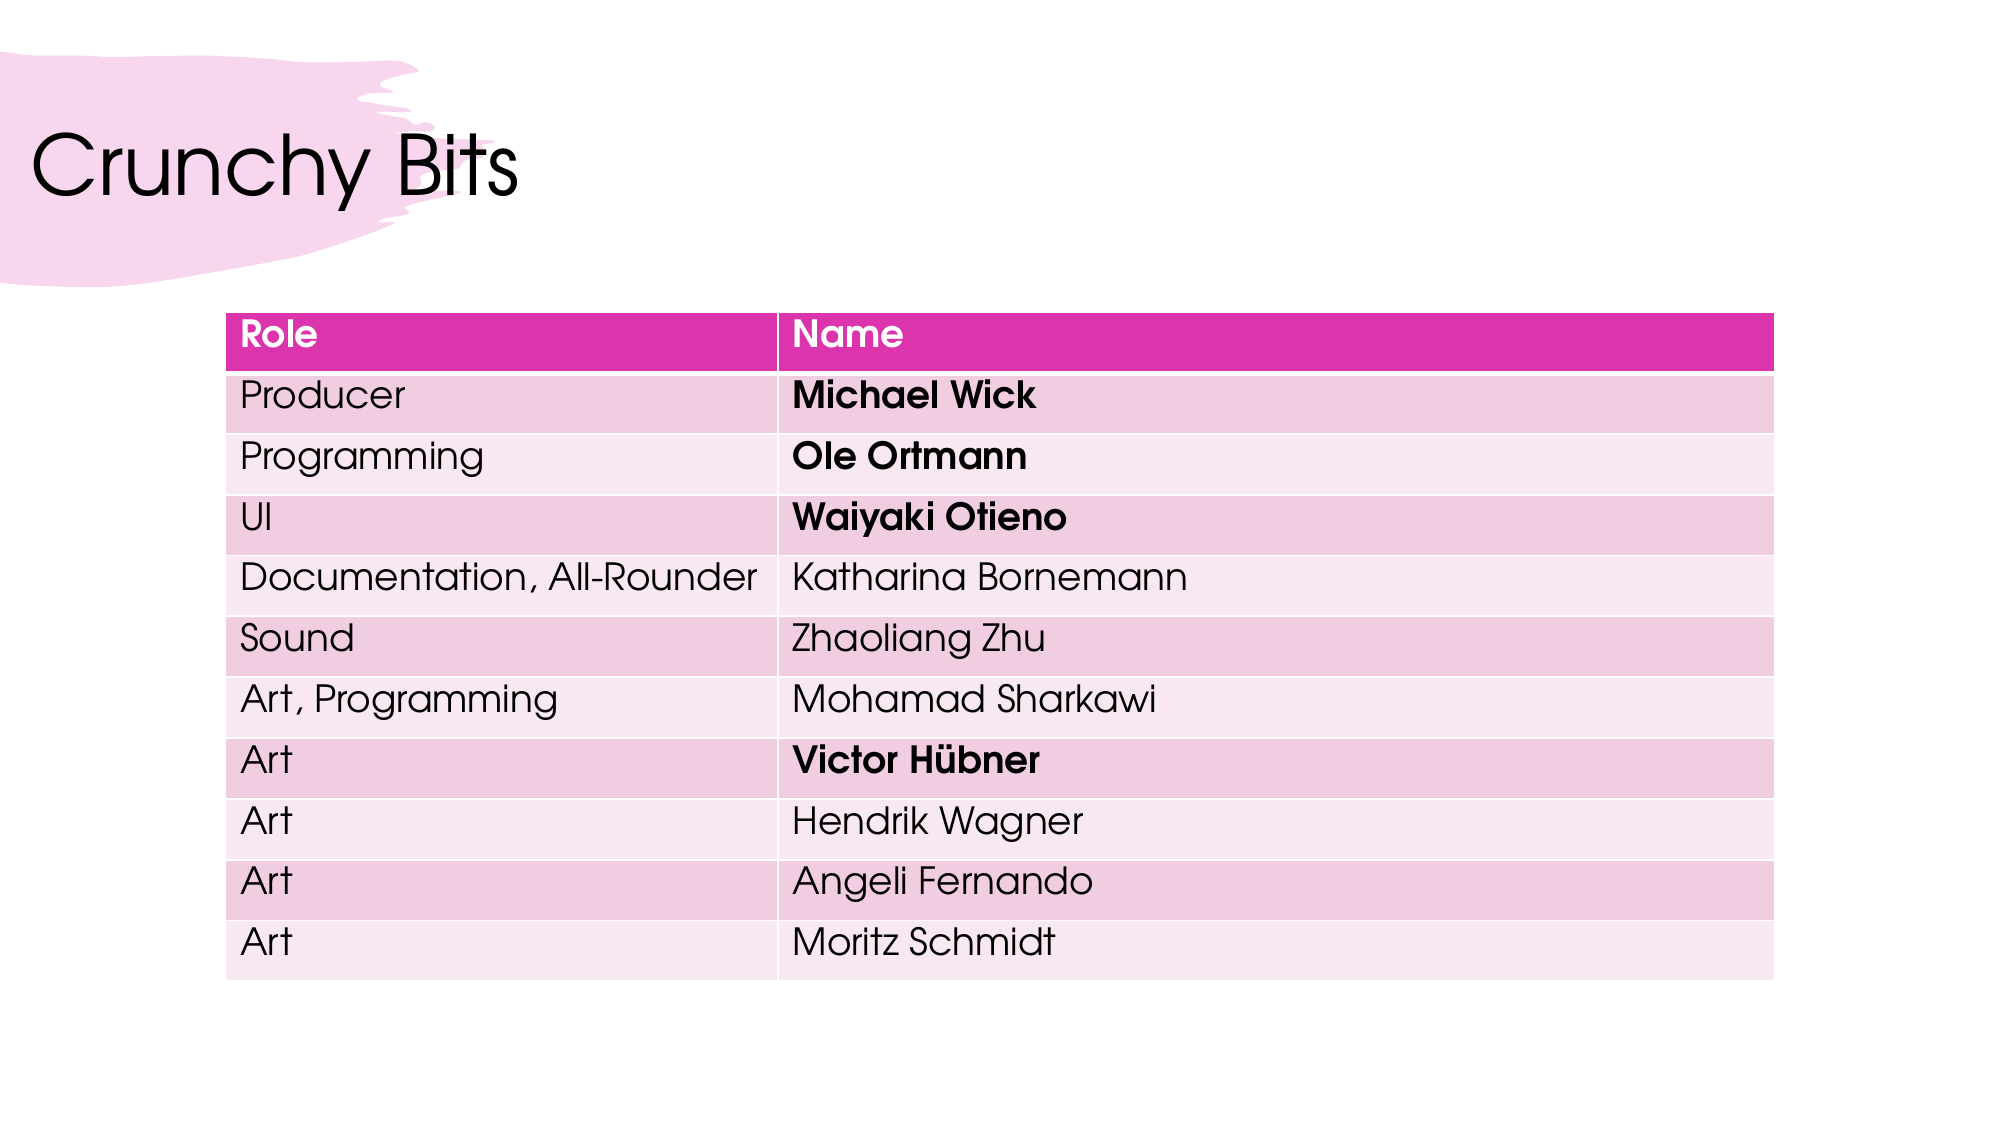

# Crunchy Bits
| Role | Name |
| --- | --- |
| Producer | Michael Wick |
| Programming | Ole Ortmann |
| UI | Waiyaki Otieno |
| Documentation, All-Rounder | Katharina Bornemann |
| Sound | Zhaoliang Zhu |
| Art, Programming | Mohamad Sharkawi |
| Art | Victor Hübner |
| Art | Hendrik Wagner |
| Art | Angeli Fernando |
| Art | Moritz Schmidt |